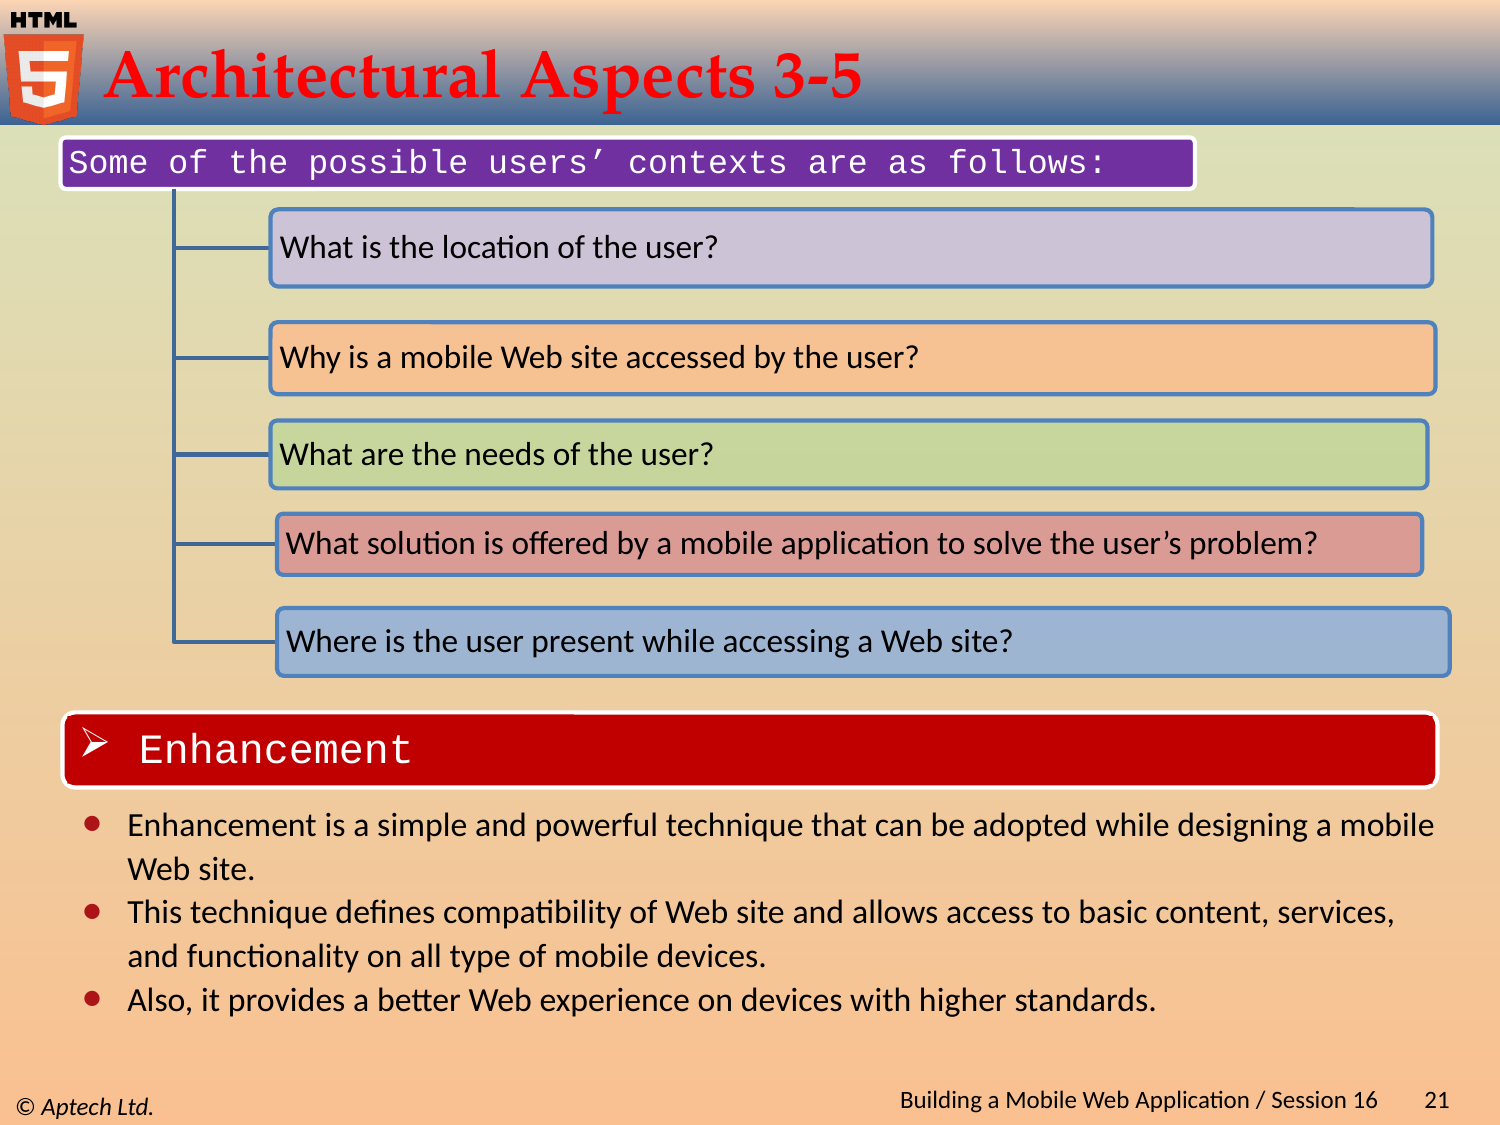

# Architectural Aspects 3-5
Some of the possible users’ contexts are as follows:
What is the location of the user?
Why is a mobile Web site accessed by the user?
What are the needs of the user?
What solution is offered by a mobile application to solve the user’s problem?
Where is the user present while accessing a Web site?

 Enhancement
Enhancement is a simple and powerful technique that can be adopted while designing a mobile Web site.
This technique defines compatibility of Web site and allows access to basic content, services, and functionality on all type of mobile devices.
Also, it provides a better Web experience on devices with higher standards.
Building a Mobile Web Application / Session 16
21